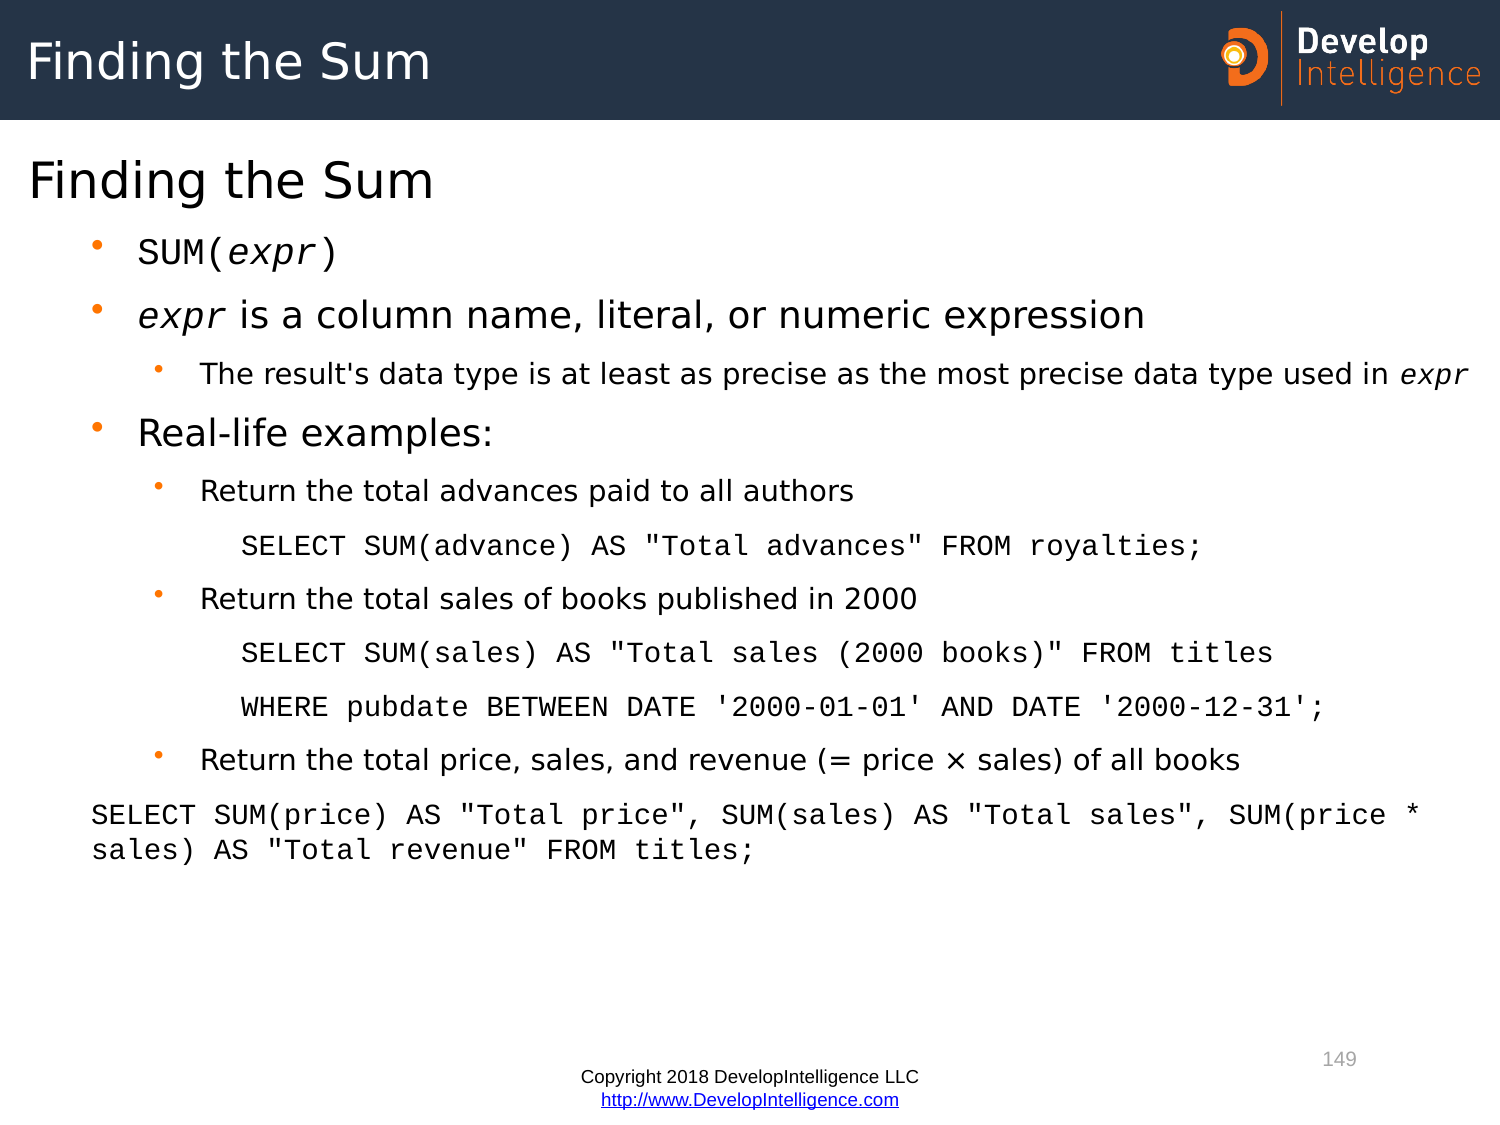

# Finding the Sum
Finding the Sum
SUM(expr)
expr is a column name, literal, or numeric expression
The result's data type is at least as precise as the most precise data type used in expr
Real-life examples:
Return the total advances paid to all authors
	SELECT SUM(advance) AS "Total advances" FROM royalties;
Return the total sales of books published in 2000
	SELECT SUM(sales) AS "Total sales (2000 books)" FROM titles
	WHERE pubdate BETWEEN DATE '2000-01-01' AND DATE '2000-12-31';
Return the total price, sales, and revenue (= price × sales) of all books
SELECT SUM(price) AS "Total price", SUM(sales) AS "Total sales", SUM(price * sales) AS "Total revenue" FROM titles;

149